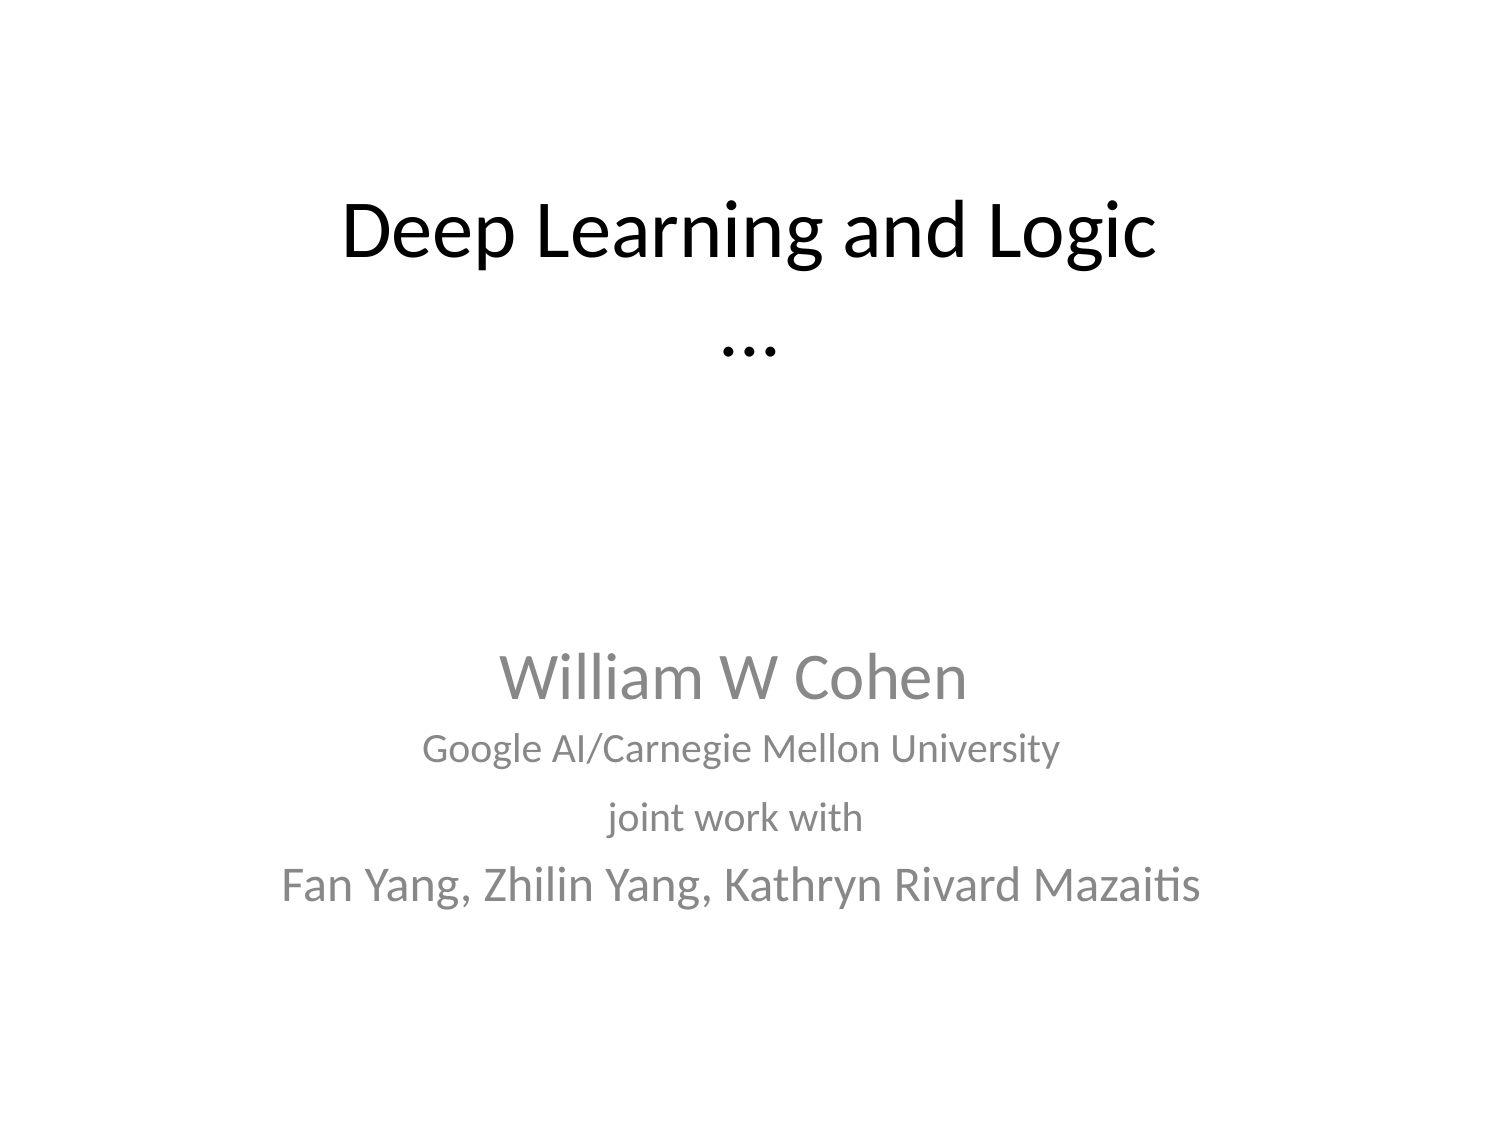

# Deep Learning and Logic
...

William W Cohen
Google AI/Carnegie Mellon University
joint work with
Fan Yang, Zhilin Yang, Kathryn Rivard Mazaitis